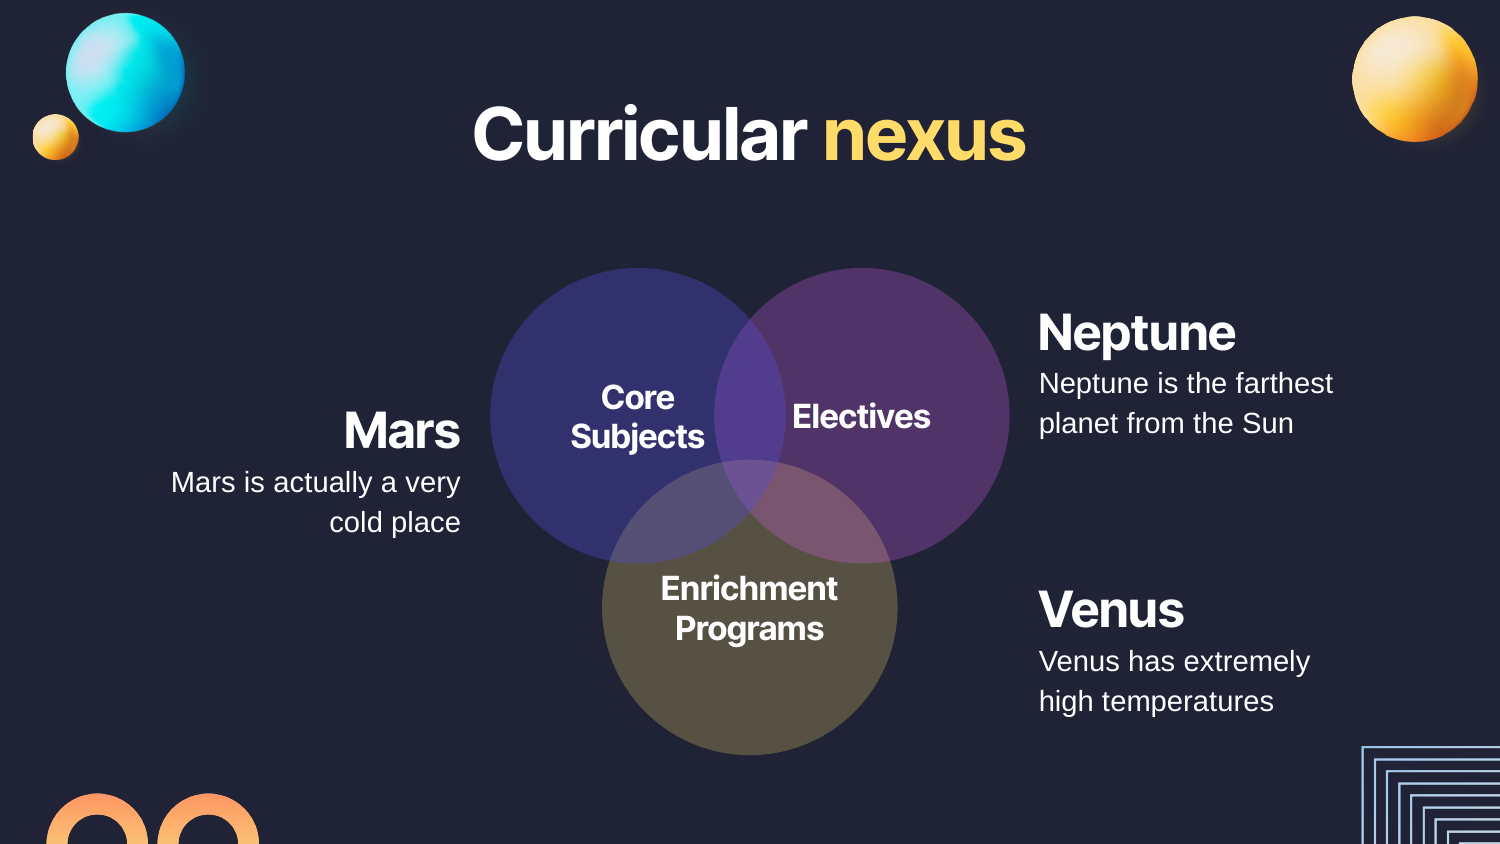

# Curricular nexus
Core Subjects
Electives
Neptune
Neptune is the farthest planet from the Sun
Mars
Mars is actually a very cold place
Enrichment Programs
Venus
Venus has extremely high temperatures